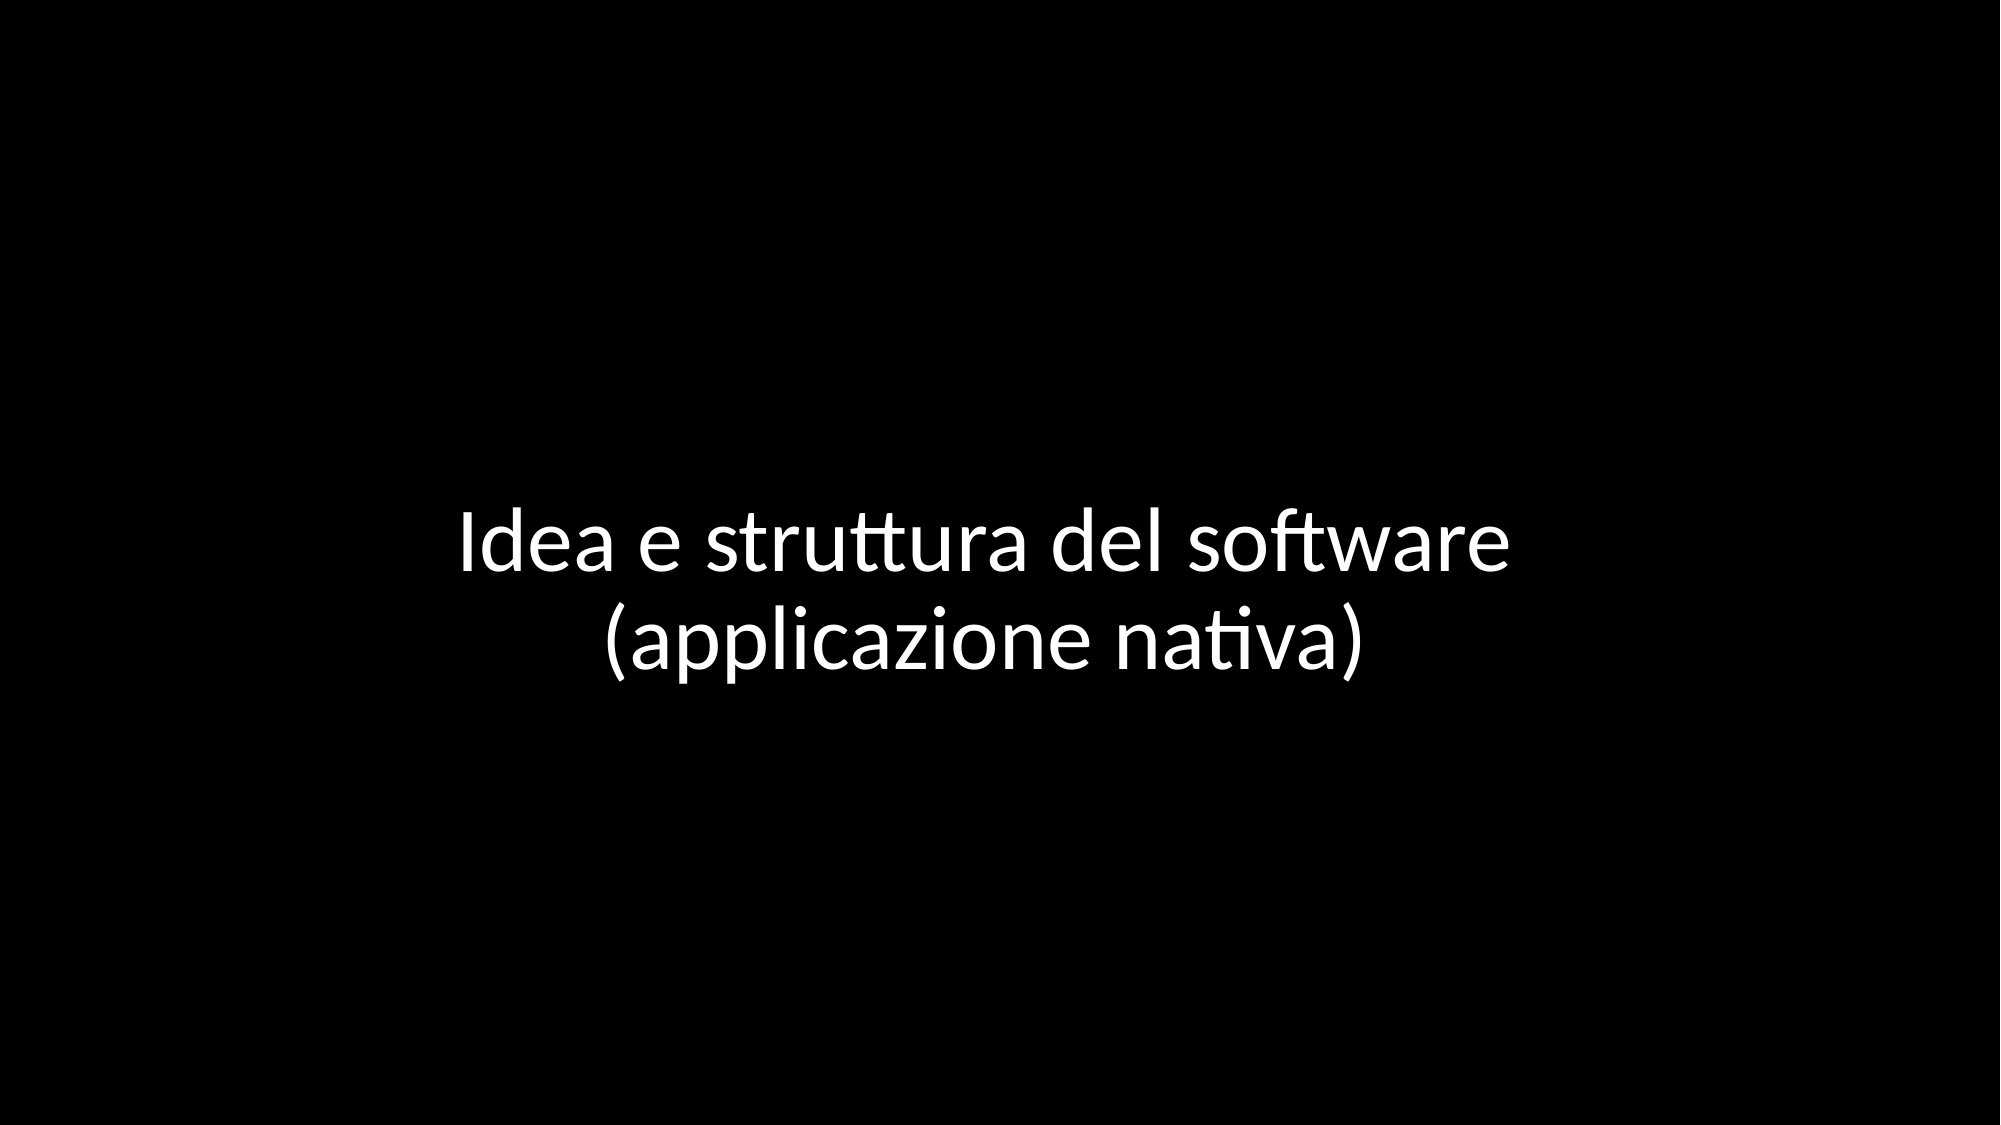

# Idea e struttura del software (applicazione nativa)